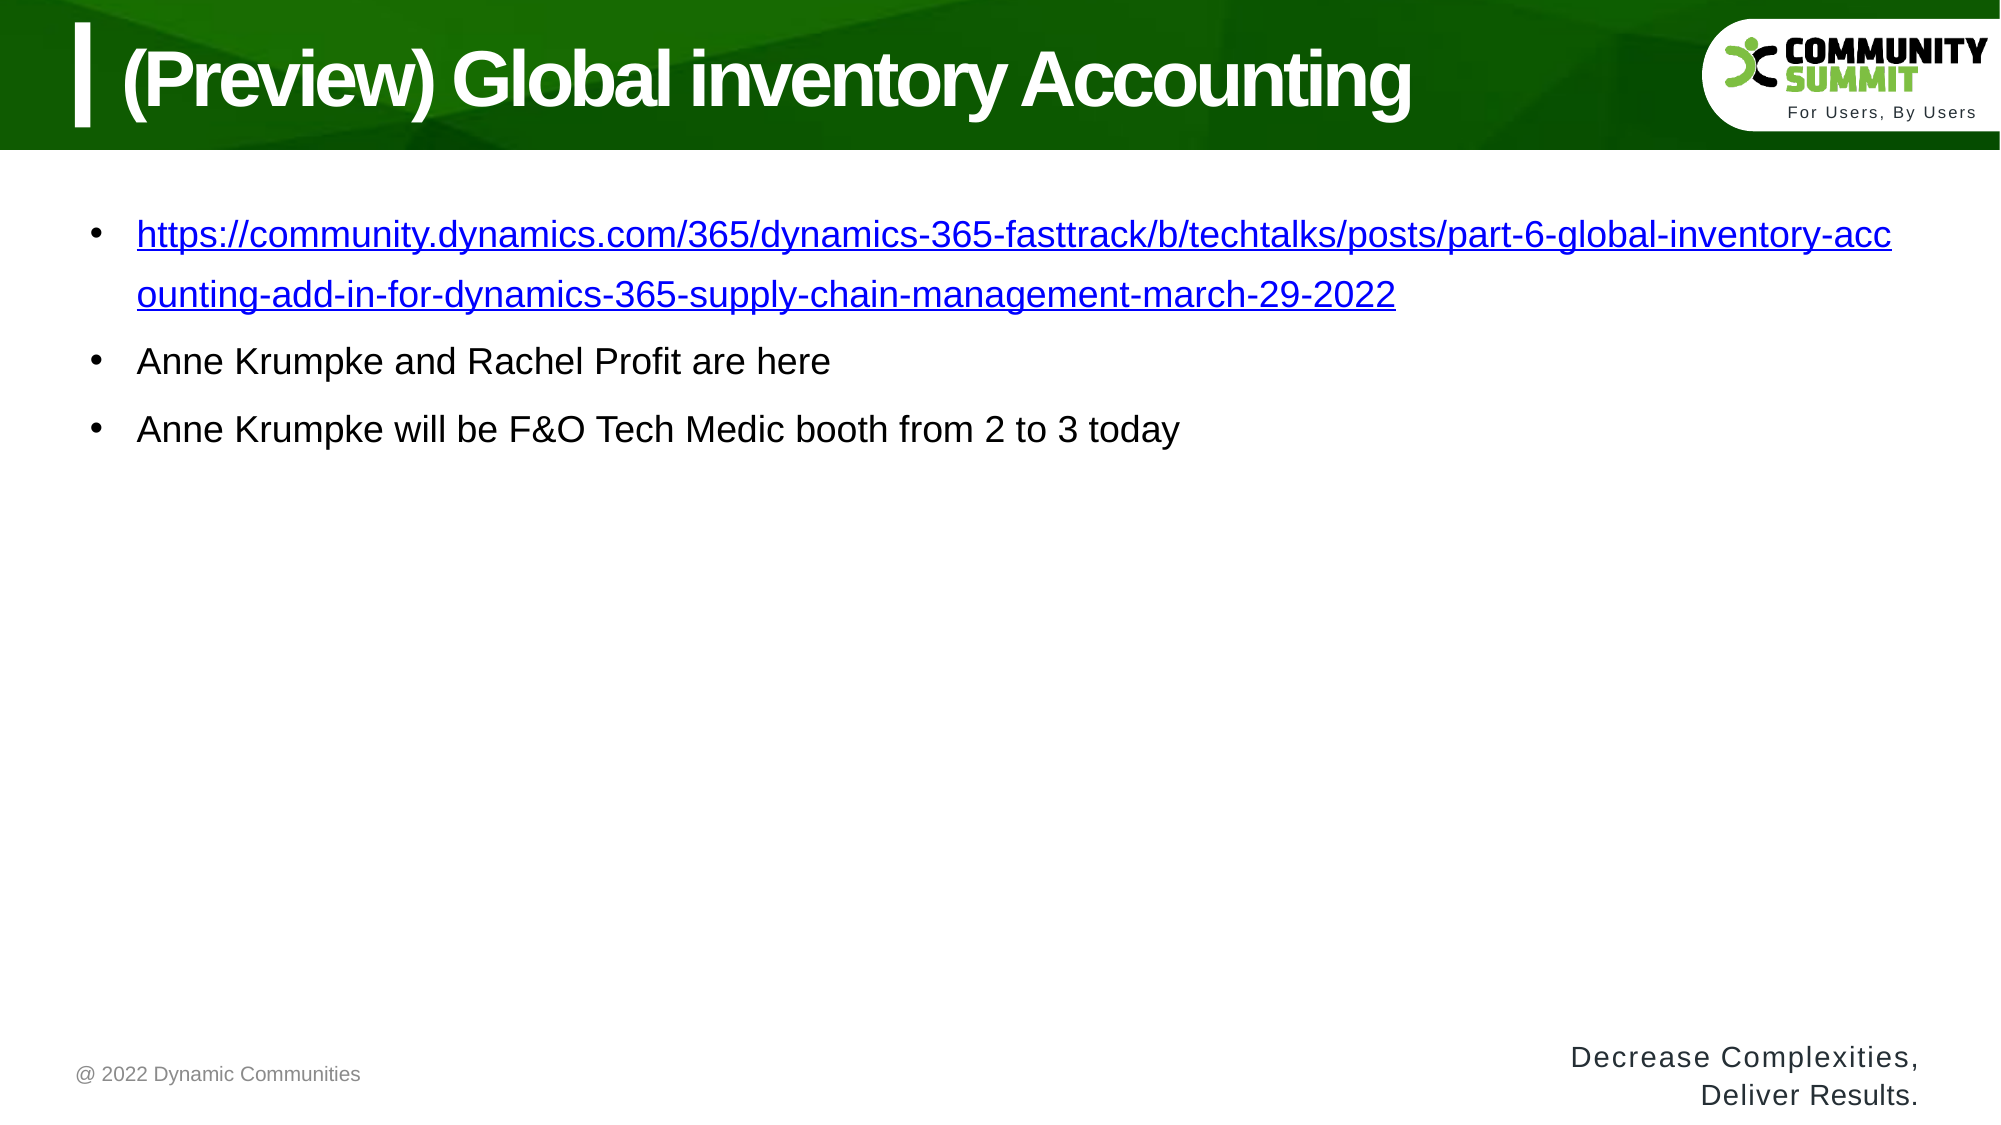

(Preview) Global inventory Accounting

https://community.dynamics.com/365/dynamics-365-fasttrack/b/techtalks/posts/part-6-global-inventory-accounting-add-in-for-dynamics-365-supply-chain-management-march-29-2022
Anne Krumpke and Rachel Profit are here
Anne Krumpke will be F&O Tech Medic booth from 2 to 3 today